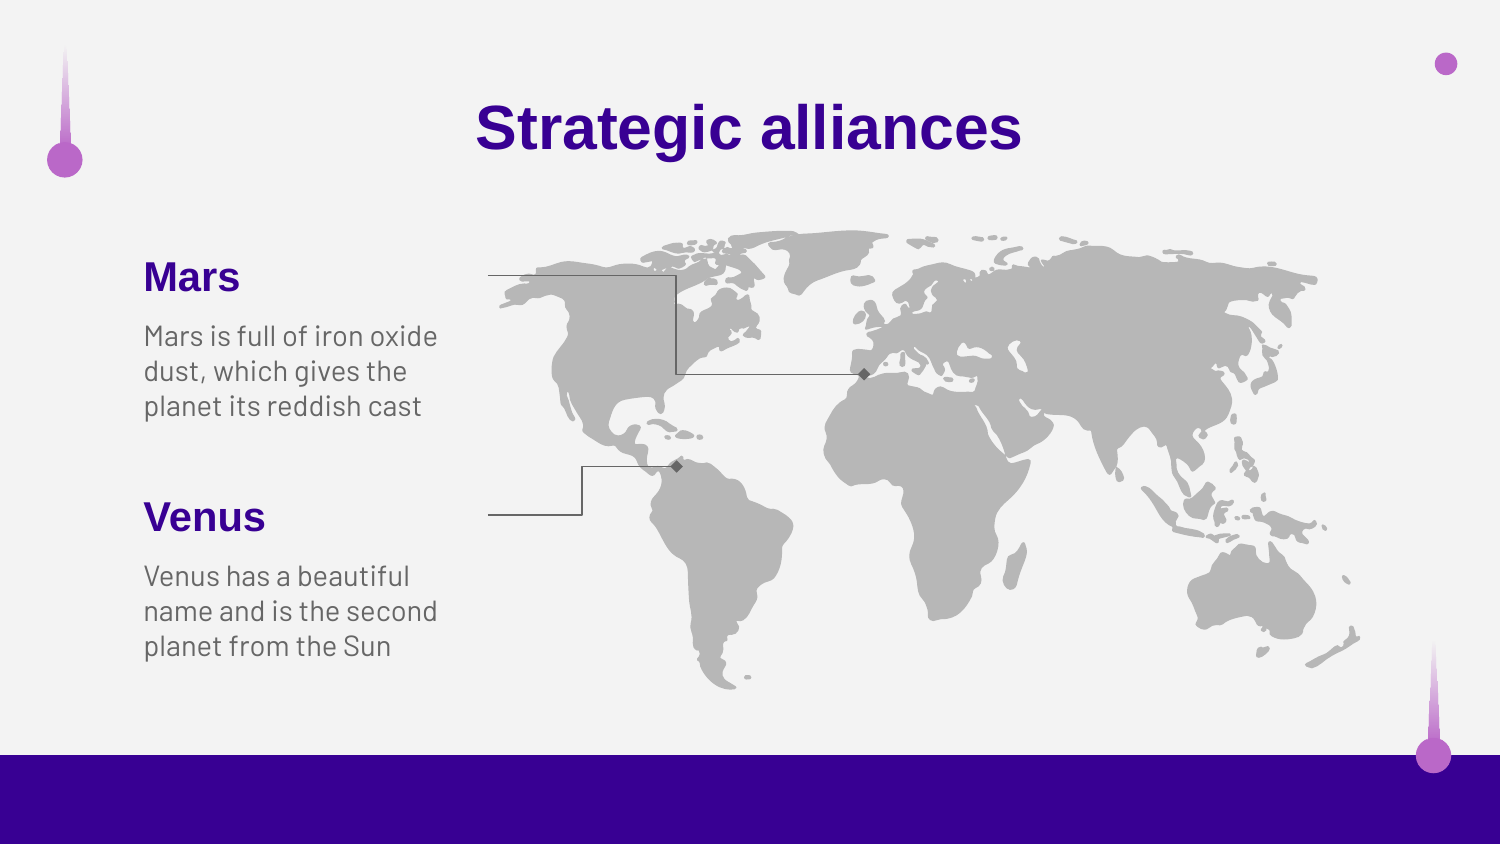

# Strategic alliances

Mars
Mars is full of iron oxide dust, which gives the planet its reddish cast
Venus
Venus has a beautiful name and is the second planet from the Sun